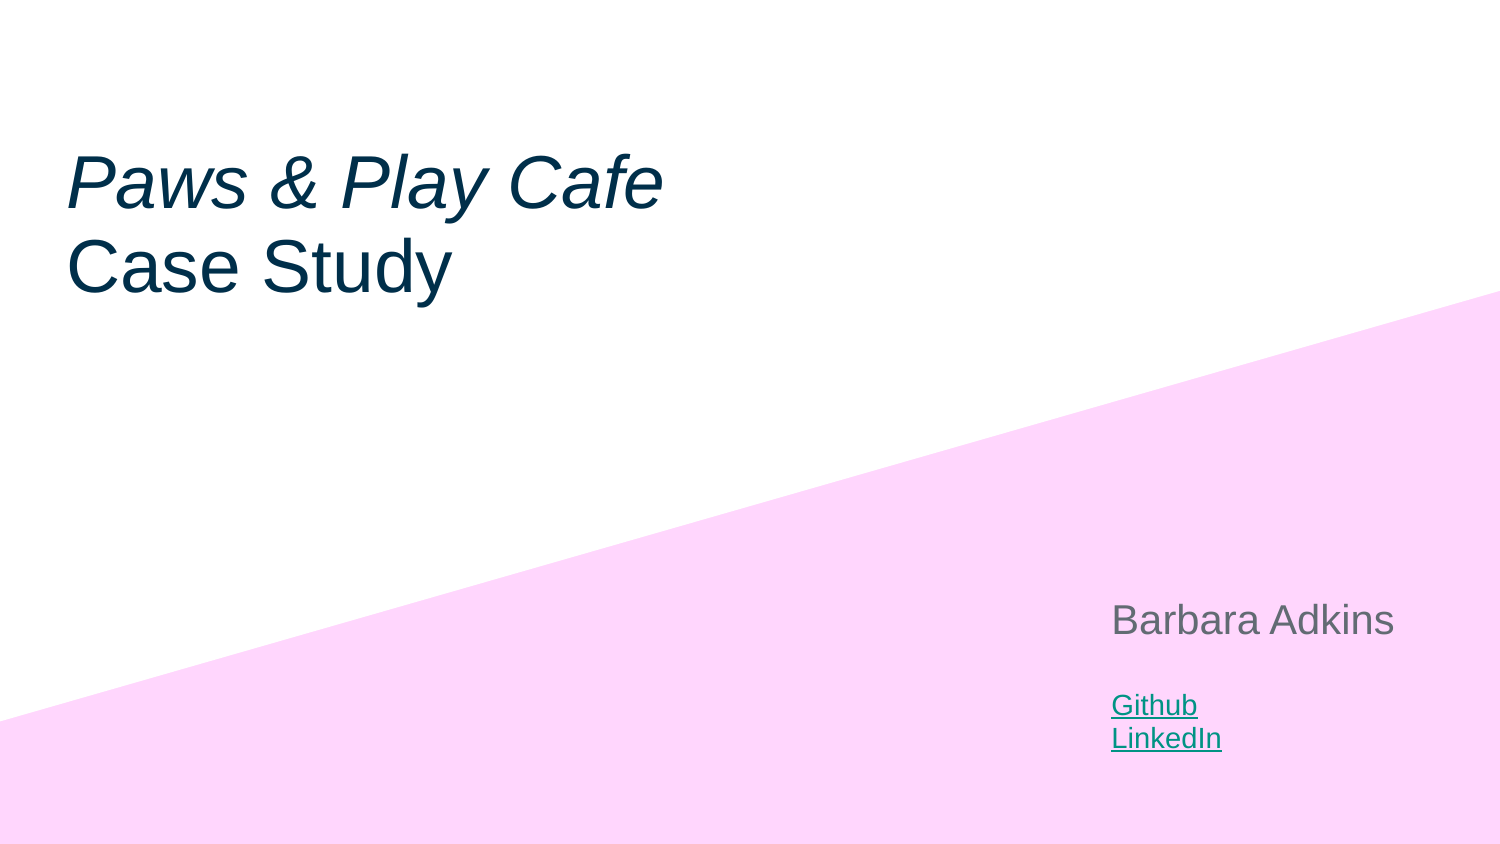

# Paws & Play Cafe
Case Study
Barbara Adkins

Github
LinkedIn